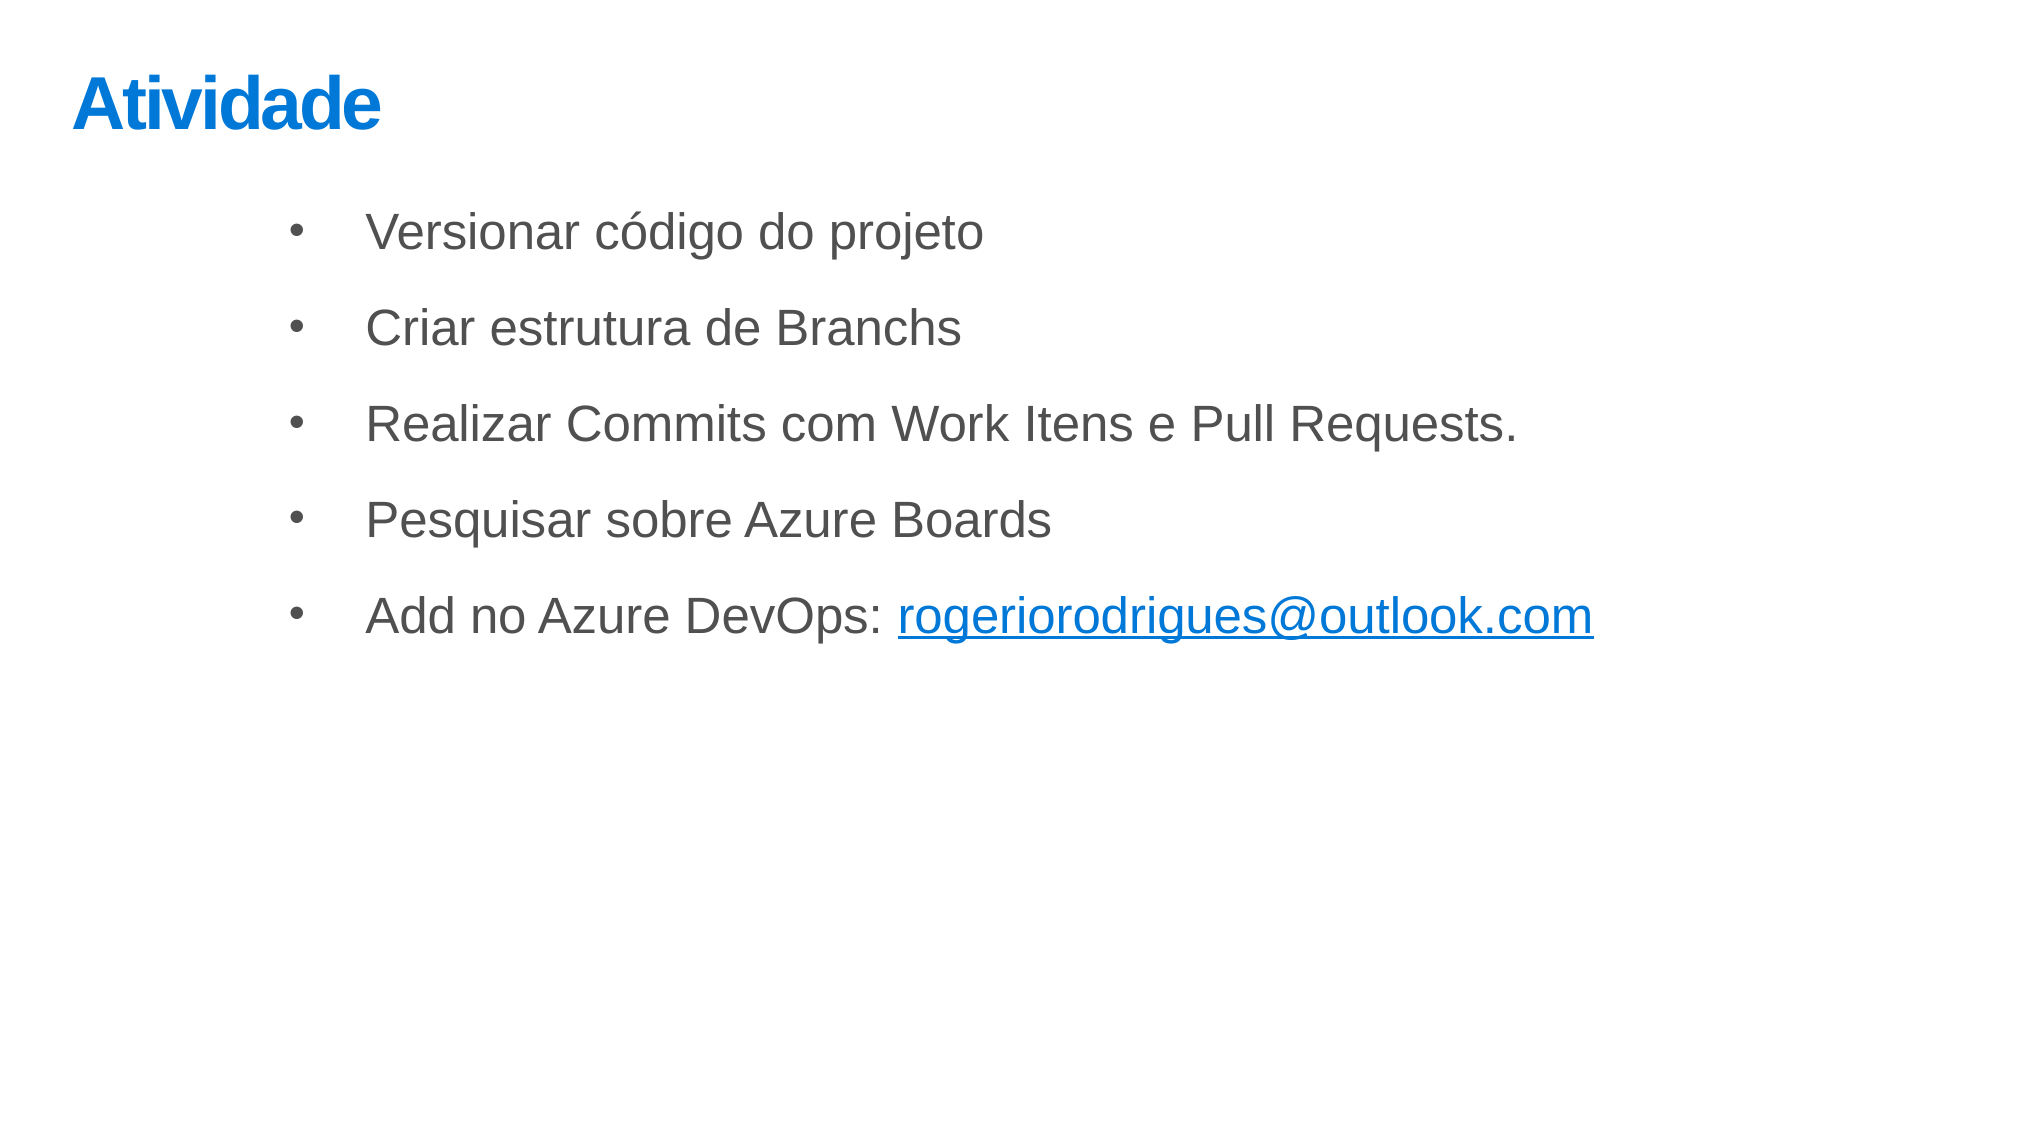

# Atividade
Versionar código do projeto
Criar estrutura de Branchs
Realizar Commits com Work Itens e Pull Requests.
Pesquisar sobre Azure Boards
Add no Azure DevOps: rogeriorodrigues@outlook.com